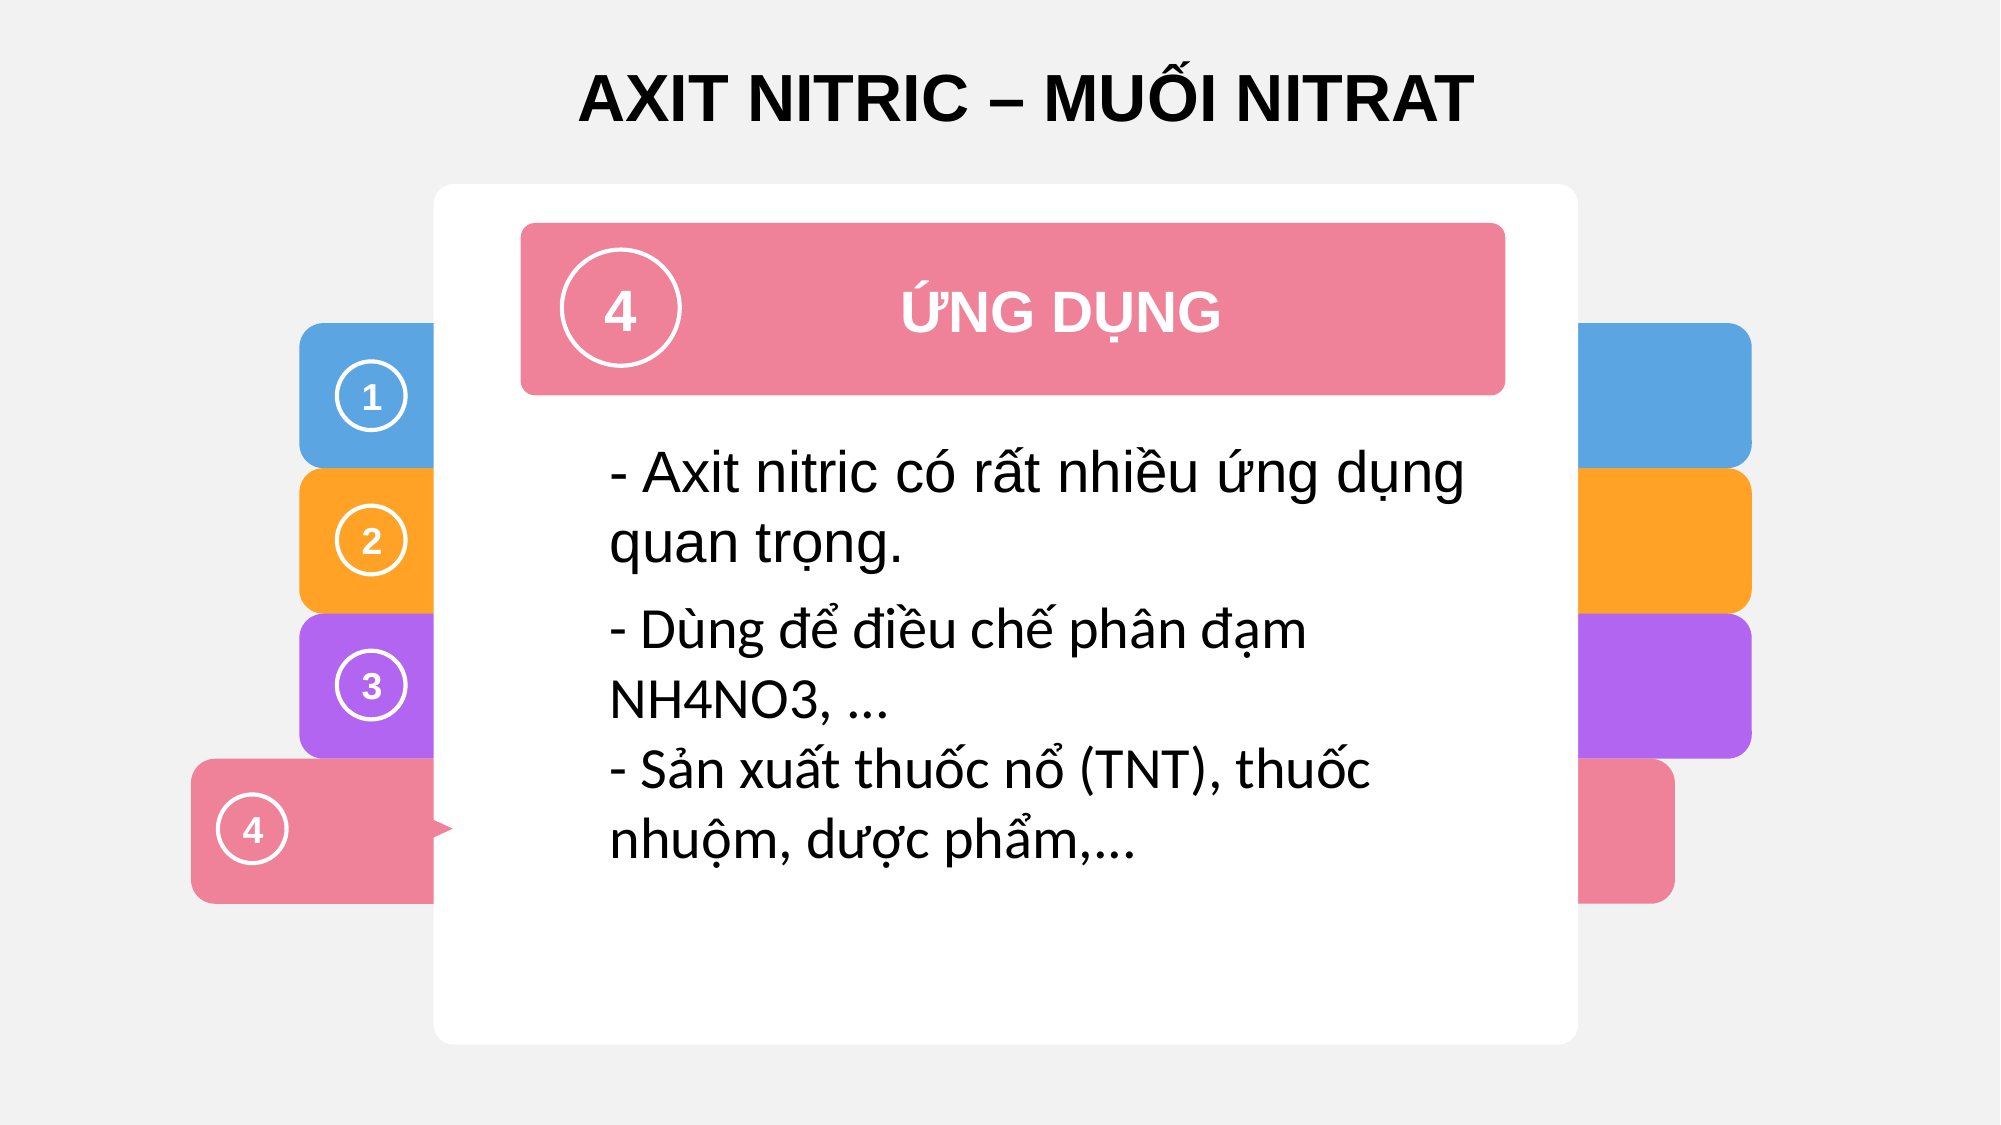

AXIT NITRIC – MUỐI NITRAT

4
ỨNG DỤNG

1
- Axit nitric có rất nhiều ứng dụng quan trọng.

2
- Dùng để điều chế phân đạm NH4NO3, ...
- Sản xuất thuốc nổ (TNT), thuốc nhuộm, dược phẩm,...

3

4